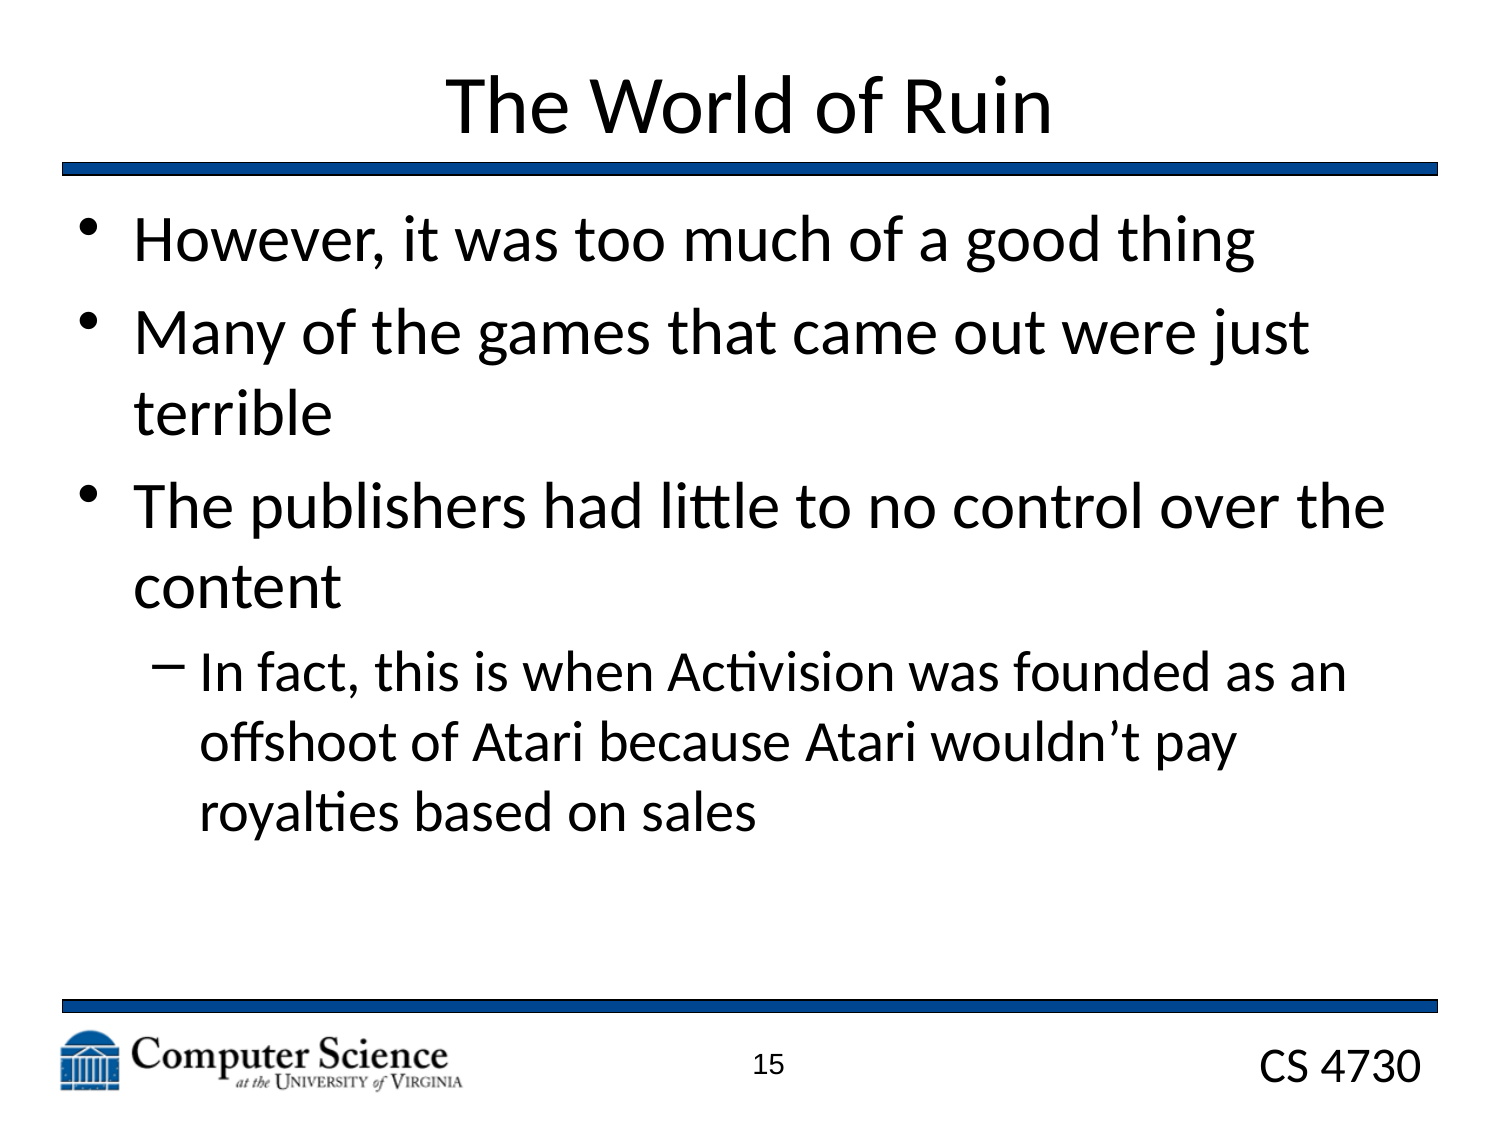

# The World of Ruin
However, it was too much of a good thing
Many of the games that came out were just terrible
The publishers had little to no control over the content
In fact, this is when Activision was founded as an offshoot of Atari because Atari wouldn’t pay royalties based on sales
15